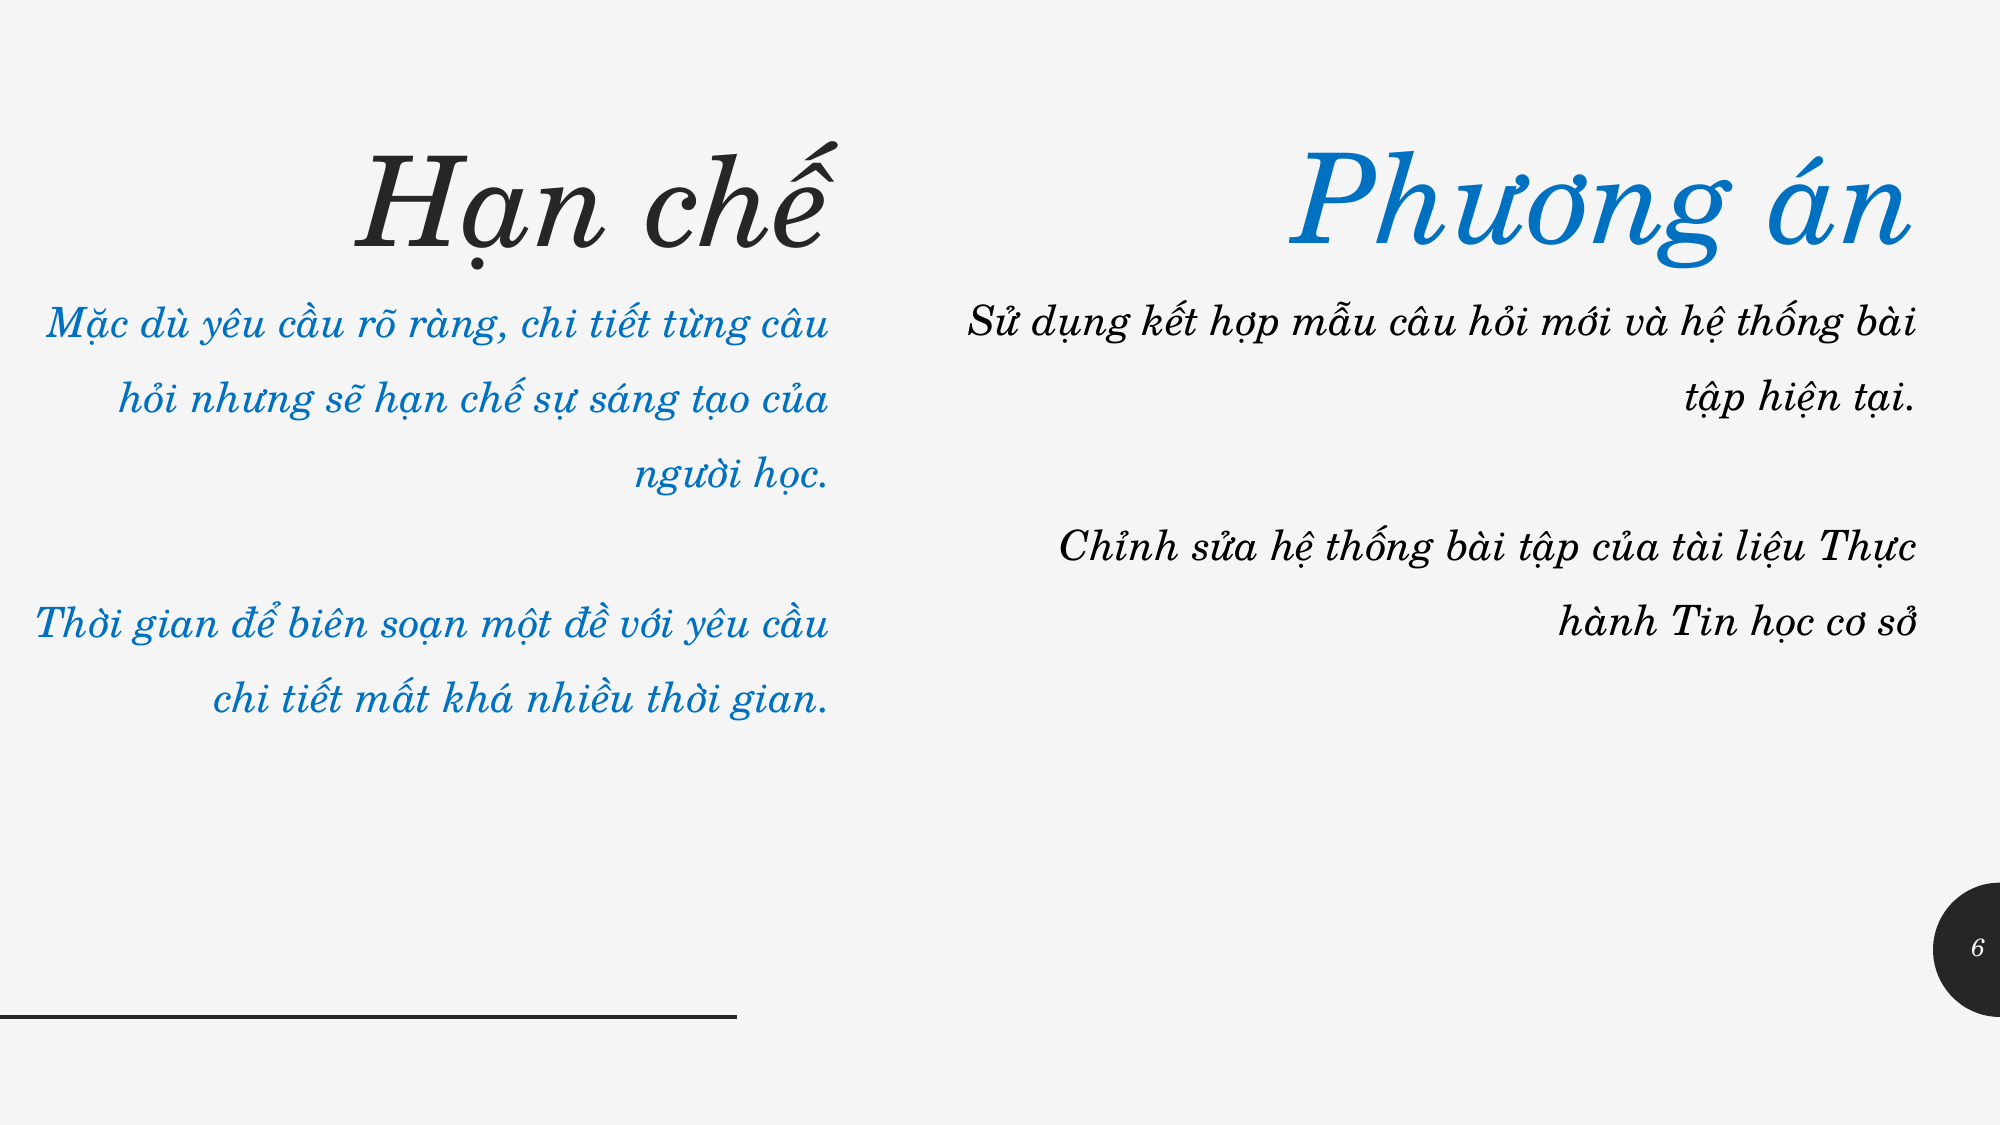

Phương án
Sử dụng kết hợp mẫu câu hỏi mới và hệ thống bài tập hiện tại.

Chỉnh sửa hệ thống bài tập của tài liệu Thực hành Tin học cơ sở
# Hạn chế Mặc dù yêu cầu rõ ràng, chi tiết từng câu hỏi nhưng sẽ hạn chế sự sáng tạo của người học. Thời gian để biên soạn một đề với yêu cầu chi tiết mất khá nhiều thời gian.
6